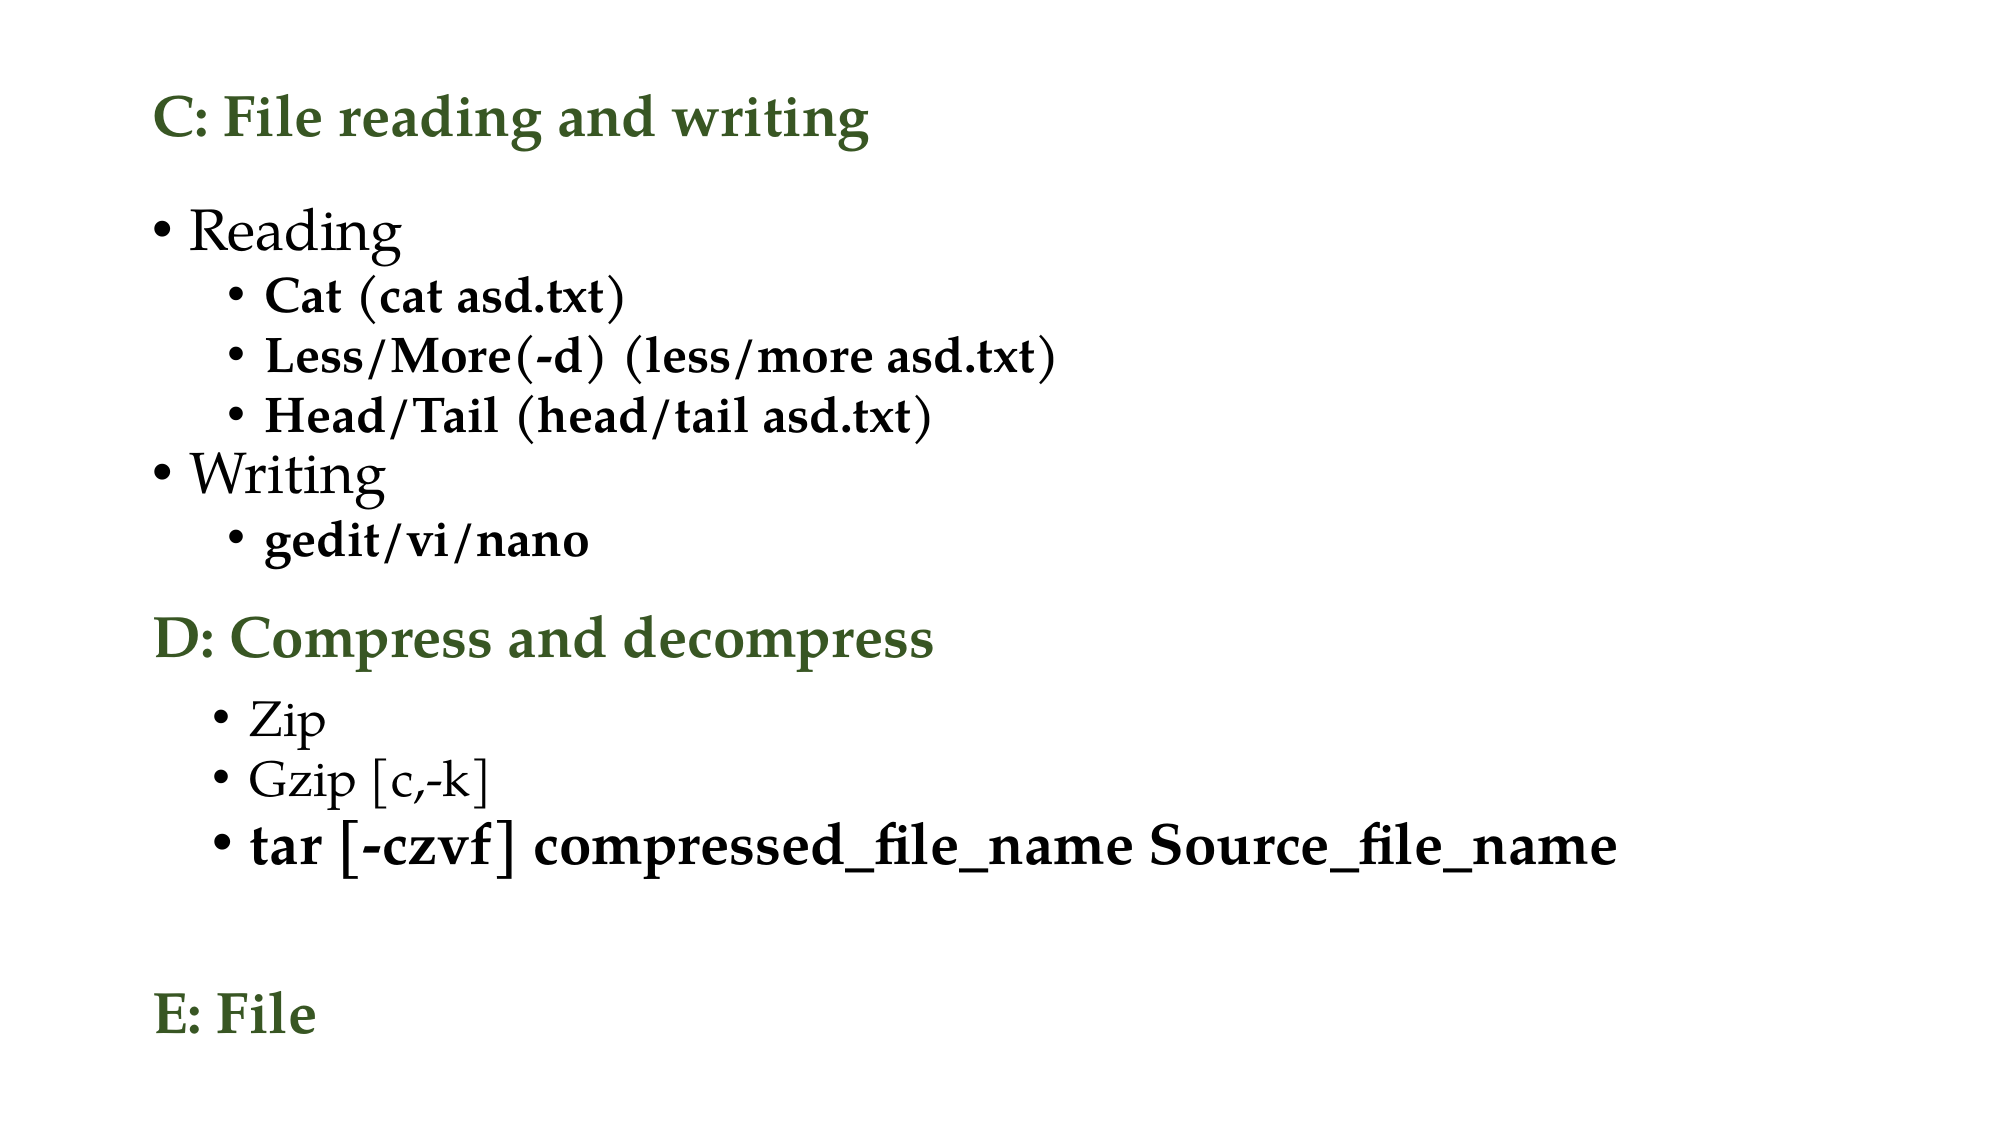

C: File reading and writing
Reading
Cat (cat asd.txt)
Less/More(-d) (less/more asd.txt)
Head/Tail (head/tail asd.txt)
Writing
gedit/vi/nano
D: Compress and decompress
Zip
Gzip [c,-k]
tar [-czvf] compressed_file_name Source_file_name

E: File